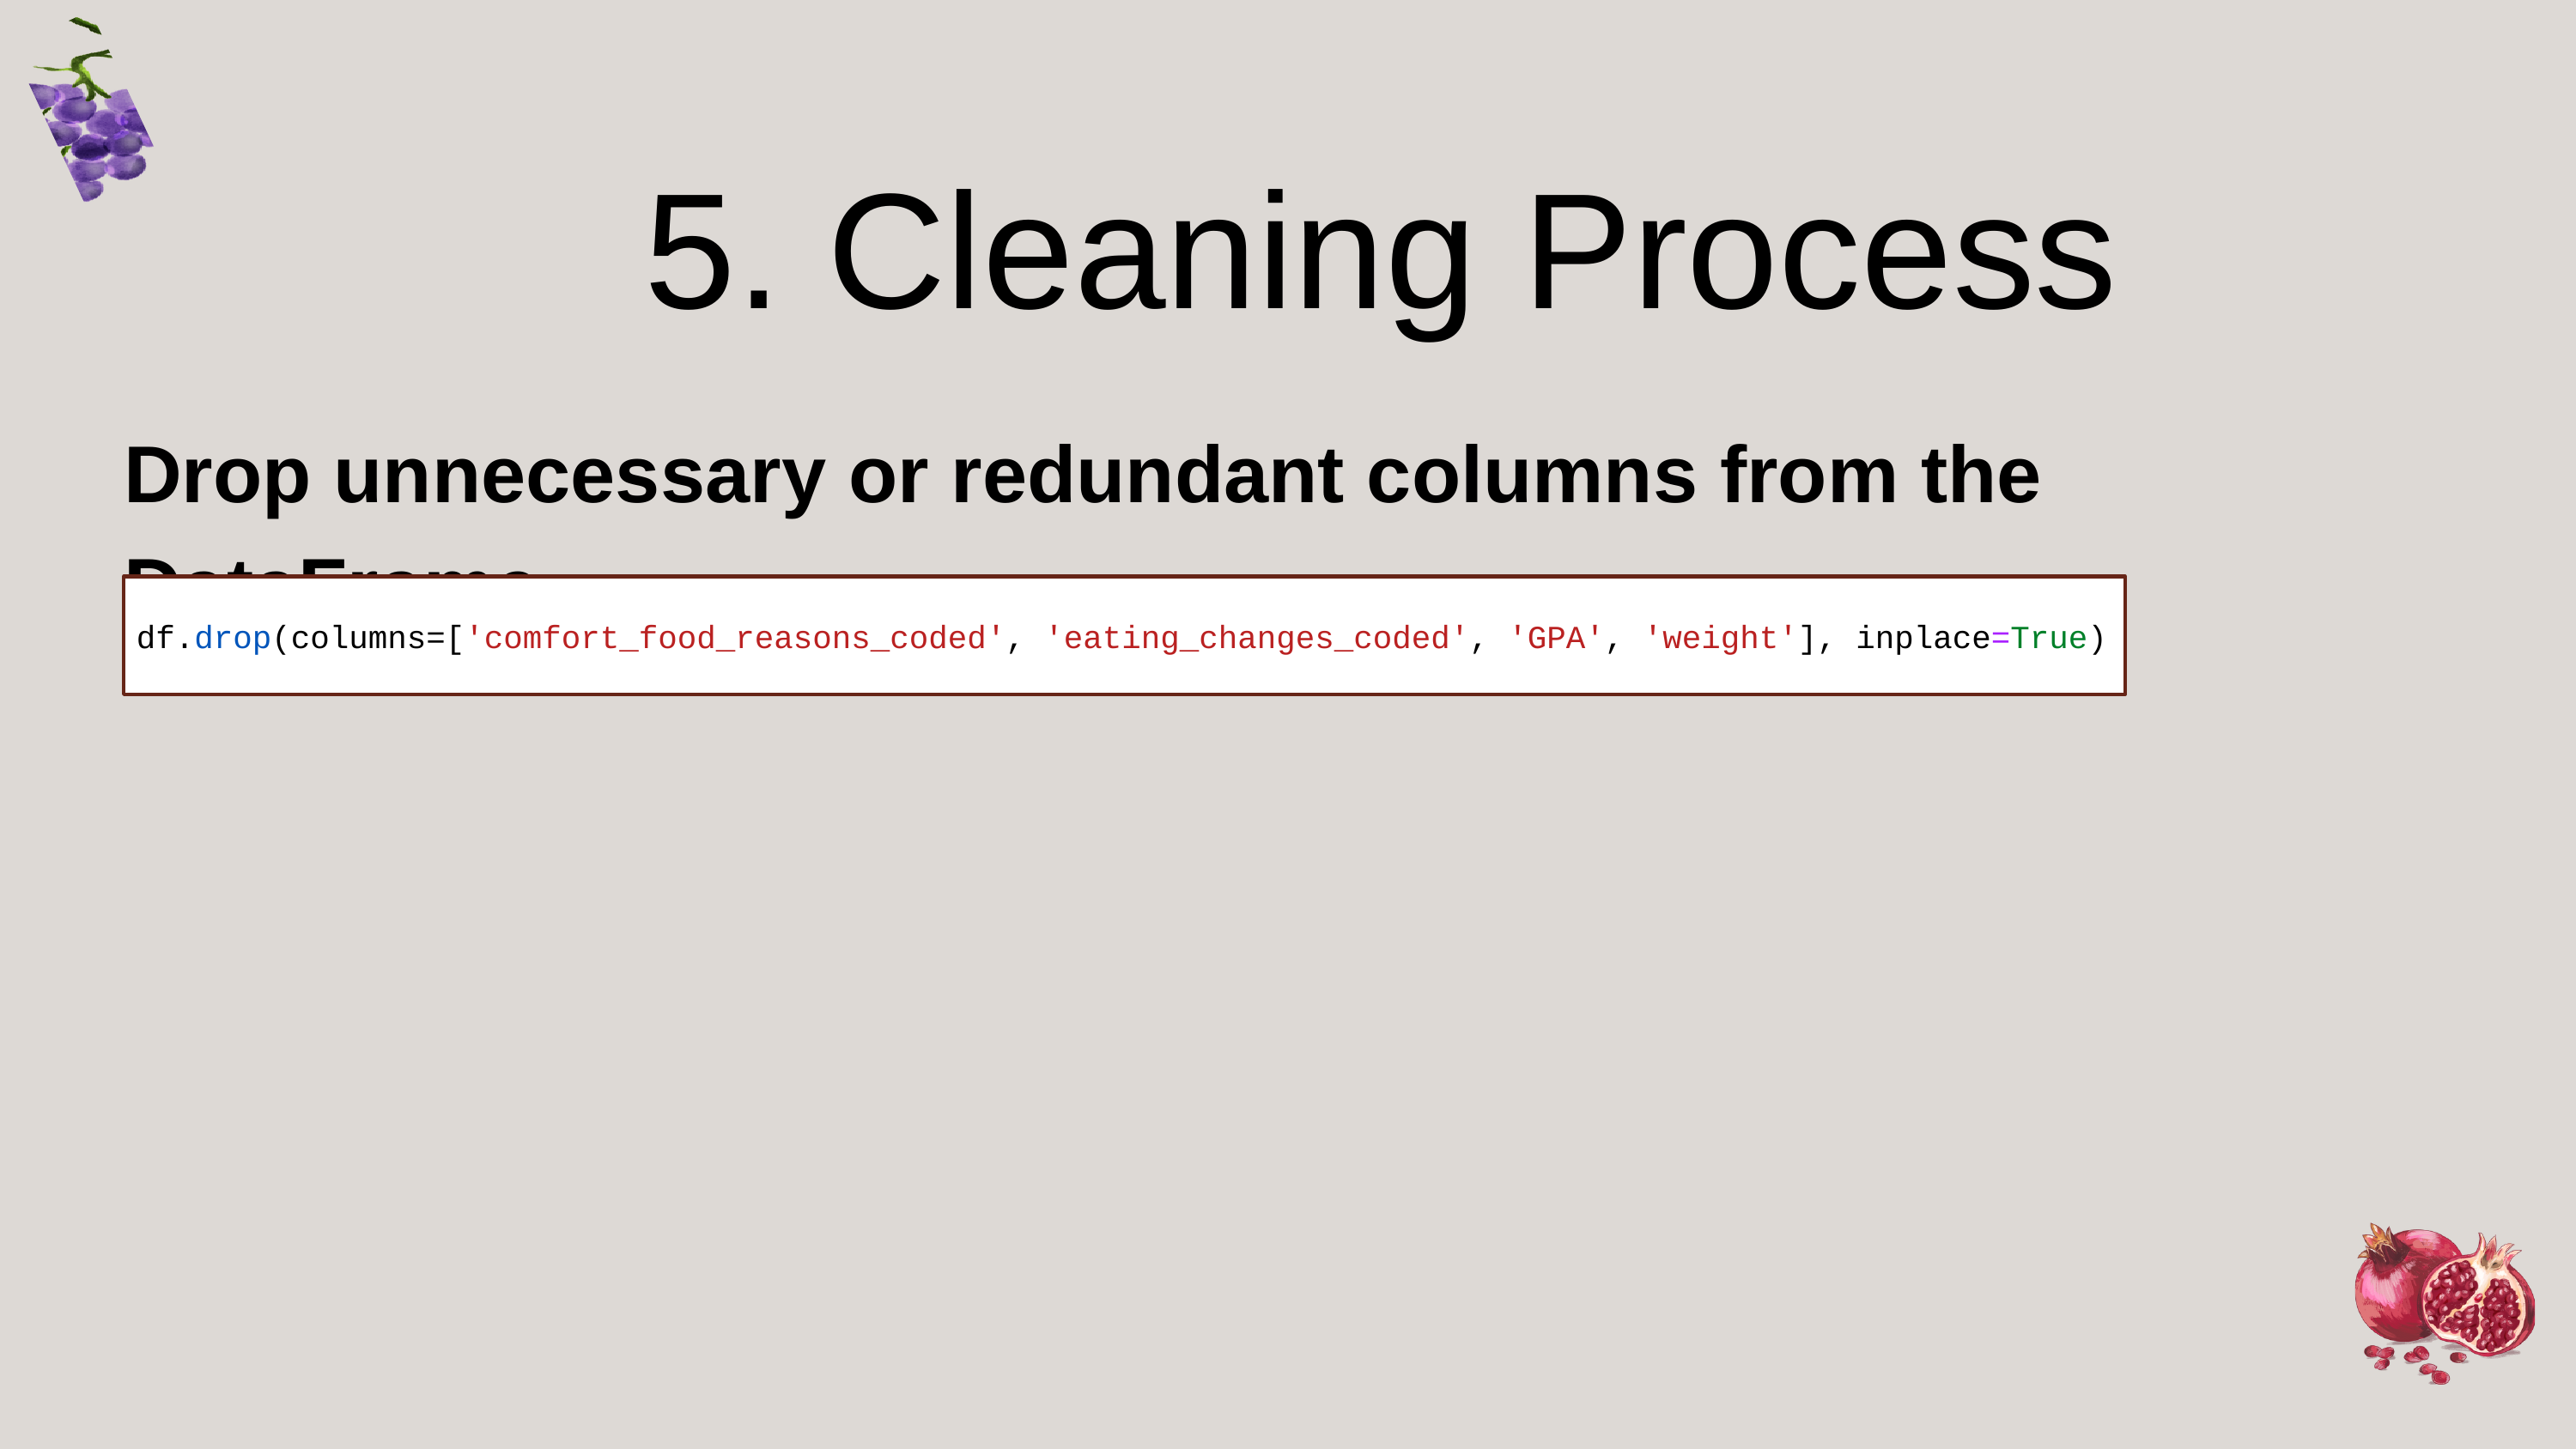

5. Cleaning Process
Drop unnecessary or redundant columns from the DataFrame
df.drop(columns=['comfort_food_reasons_coded', 'eating_changes_coded', 'GPA', 'weight'], inplace=True)